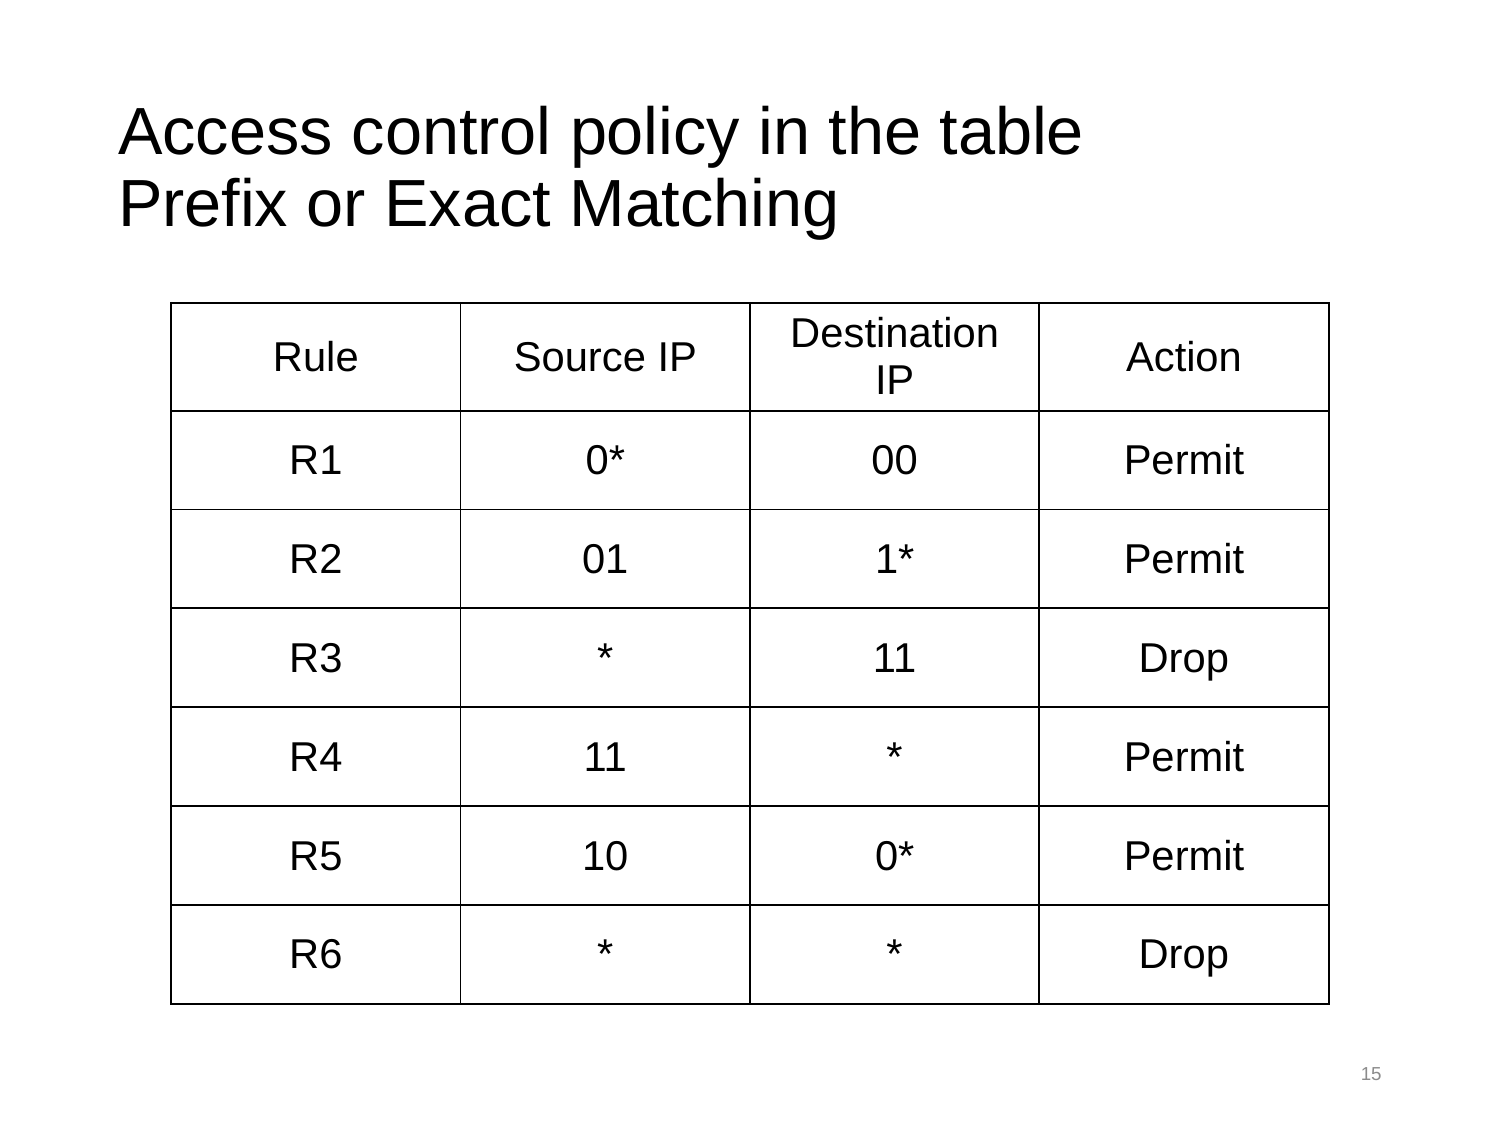

# Access control policy in the table Prefix or Exact Matching
| Rule | Source IP | Destination IP | Action |
| --- | --- | --- | --- |
| R1 | 0\* | 00 | Permit |
| R2 | 01 | 1\* | Permit |
| R3 | \* | 11 | Drop |
| R4 | 11 | \* | Permit |
| R5 | 10 | 0\* | Permit |
| R6 | \* | \* | Drop |
15